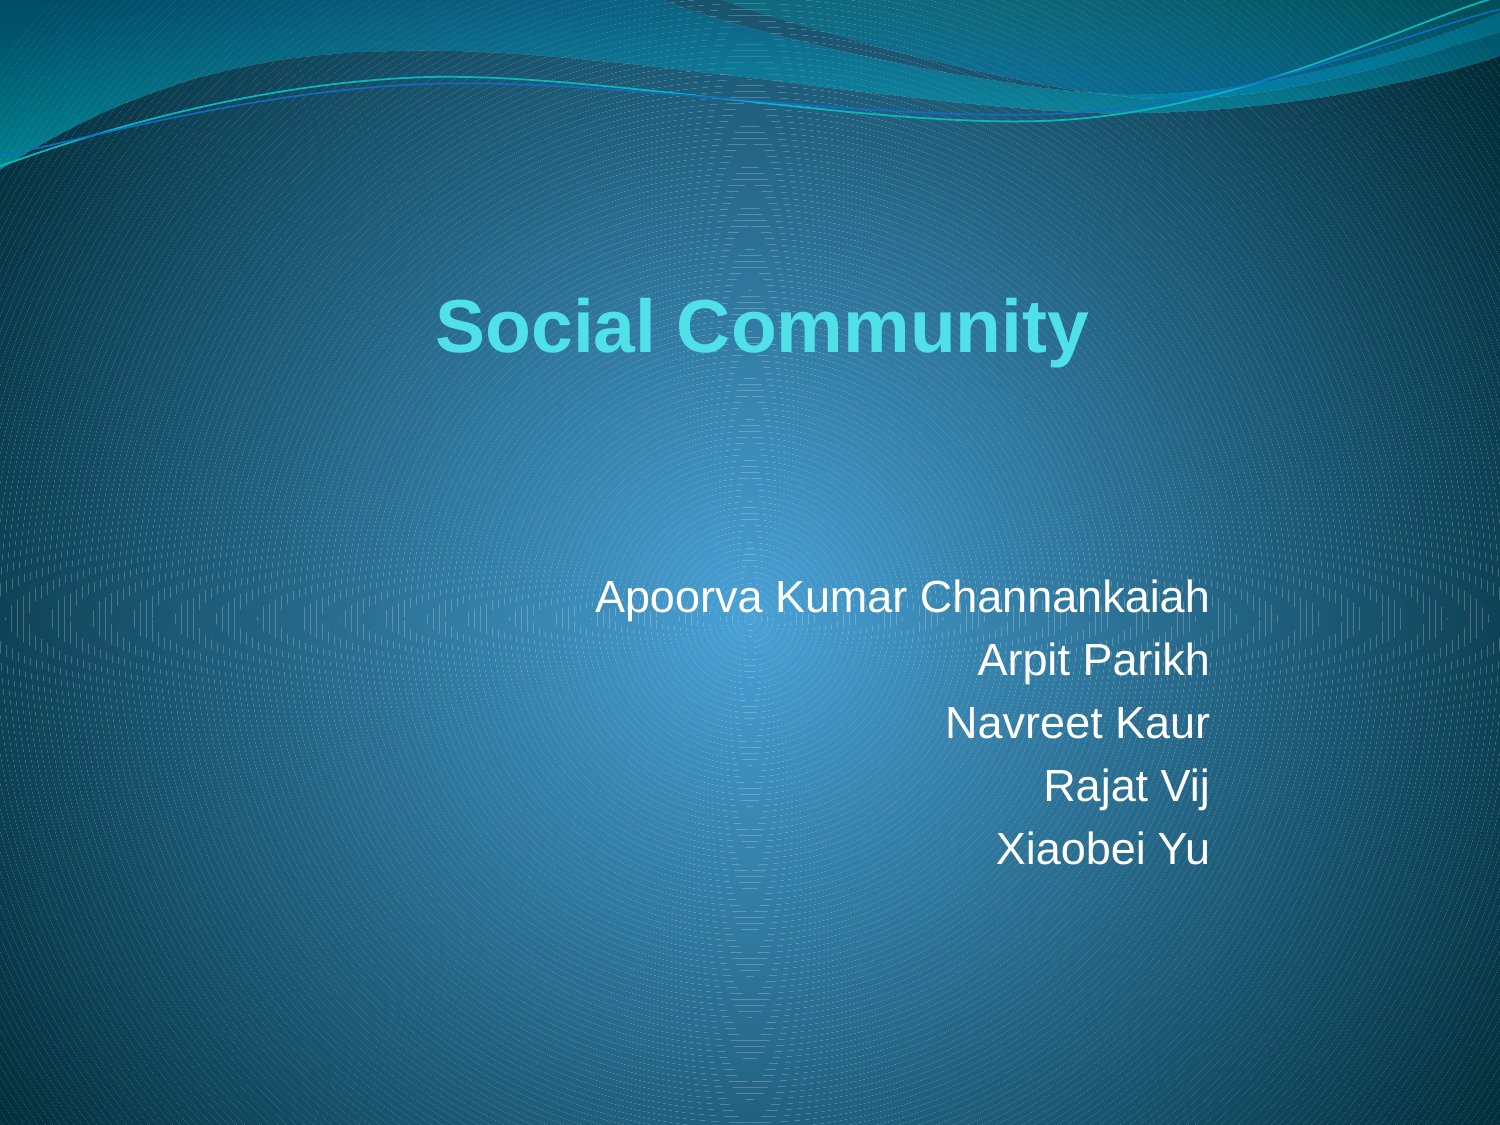

# Social Community
Apoorva Kumar Channankaiah
Arpit Parikh
Navreet Kaur
Rajat Vij
Xiaobei Yu